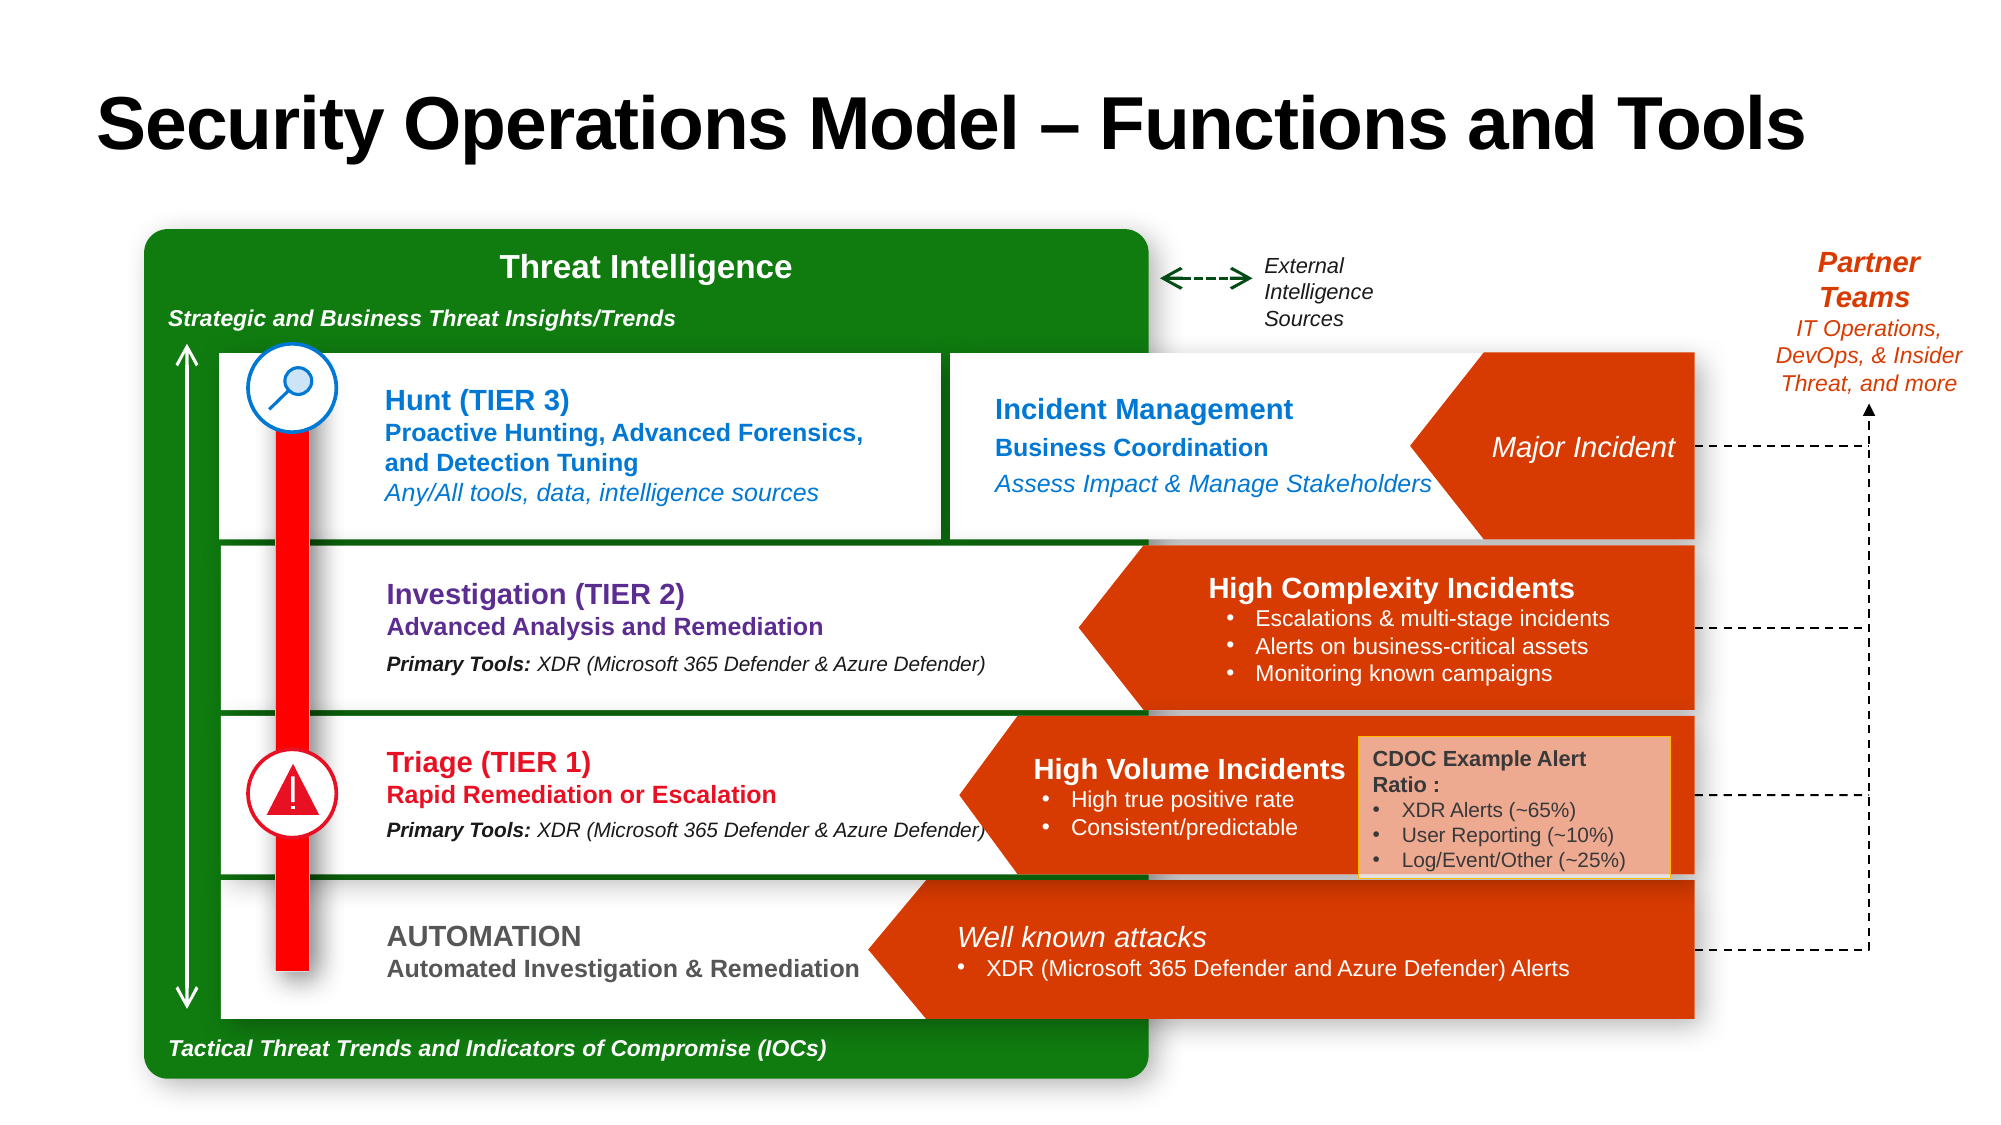

# Security Operations Model – Functions and Tools

Threat Intelligence
Strategic and Business Threat Insights/Trends
Tactical Threat Trends and Indicators of Compromise (IOCs)
Partner Teams
IT Operations, DevOps, & Insider Threat, and more
External Intelligence Sources

Major Incident
Hunt (TIER 3)
Proactive Hunting, Advanced Forensics,
and Detection Tuning
Any/All tools, data, intelligence sources
Incident Management
Business Coordination
Assess Impact & Manage Stakeholders

High Complexity Incidents
Escalations & multi-stage incidents
Alerts on business-critical assets
Monitoring known campaigns
Investigation (TIER 2)
Advanced Analysis and Remediation
Primary Tools: XDR (Microsoft 365 Defender & Azure Defender)
Triage (TIER 1)
Rapid Remediation or Escalation
Primary Tools: XDR (Microsoft 365 Defender & Azure Defender)
High Volume Incidents
High true positive rate
Consistent/predictable
CDOC Example Alert Ratio :
XDR Alerts (~65%)
User Reporting (~10%)
Log/Event/Other (~25%)

AUTOMATION
Automated Investigation & Remediation
Well known attacks
XDR (Microsoft 365 Defender and Azure Defender) Alerts